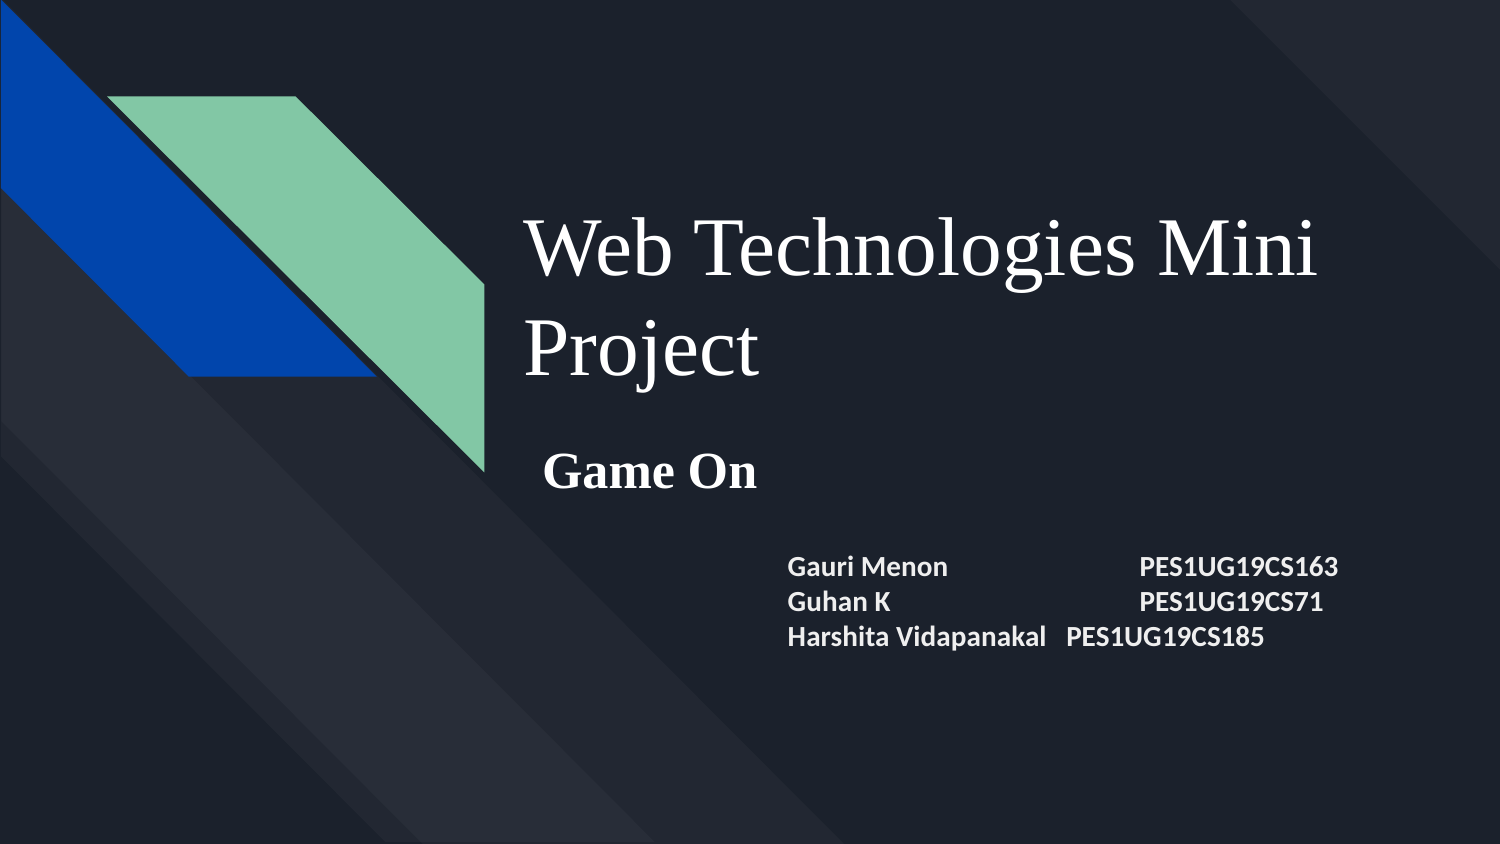

# Web Technologies Mini Project
Game On
Gauri Menon  	        PES1UG19CS163
Guhan K 		        PES1UG19CS71
Harshita Vidapanakal   PES1UG19CS185